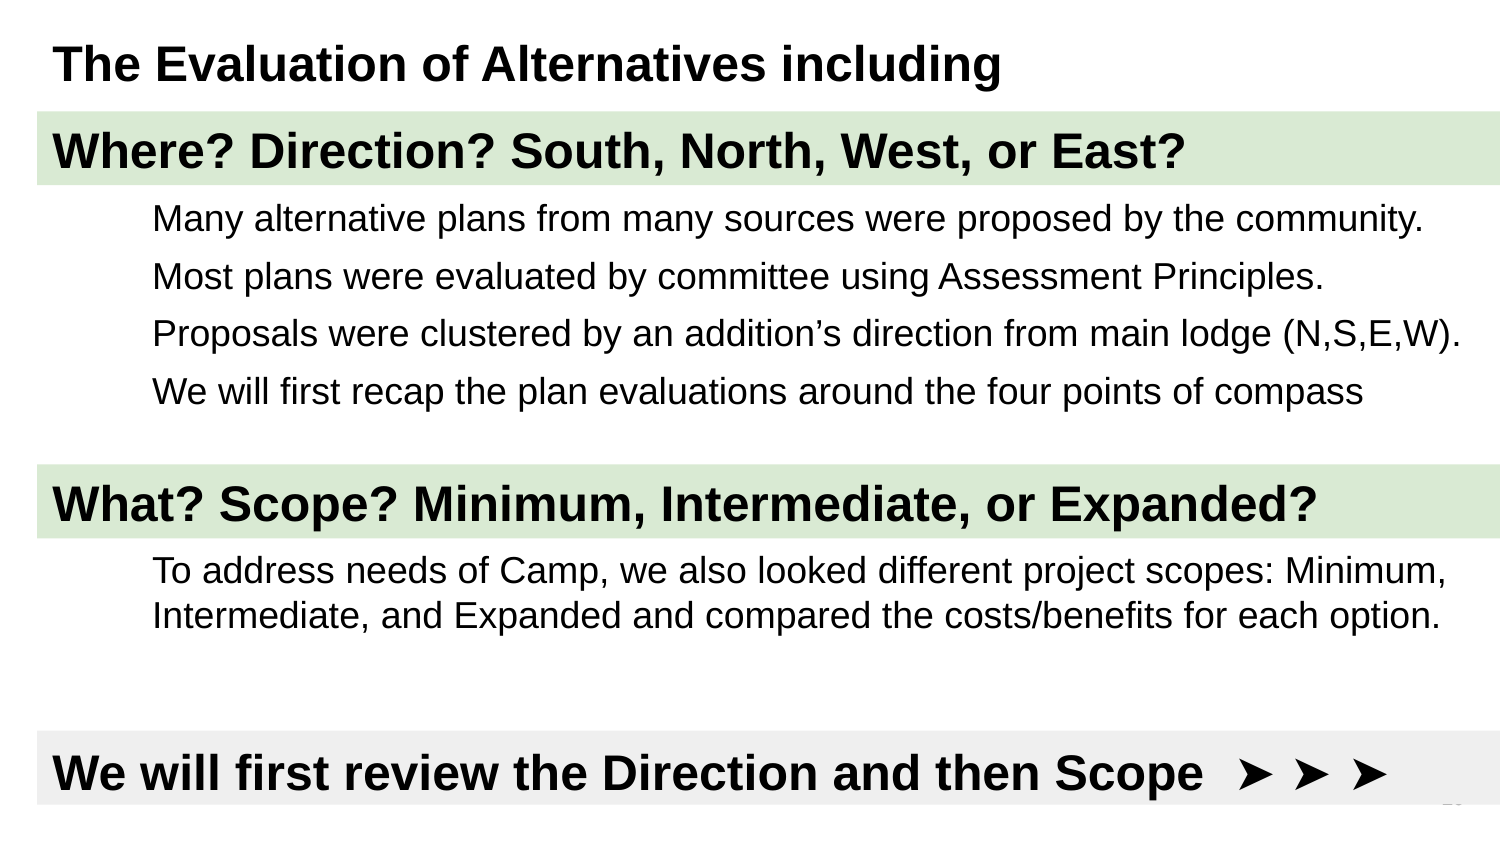

The Evaluation of Alternatives including
# Where? Direction? South, North, West, or East?
Many alternative plans from many sources were proposed by the community.
Most plans were evaluated by committee using Assessment Principles.
Proposals were clustered by an addition’s direction from main lodge (N,S,E,W).
We will first recap the plan evaluations around the four points of compass
What? Scope? Minimum, Intermediate, or Expanded?
To address needs of Camp, we also looked different project scopes: Minimum, Intermediate, and Expanded and compared the costs/benefits for each option.
We will first review the Direction and then Scope  ➤ ➤ ➤
29